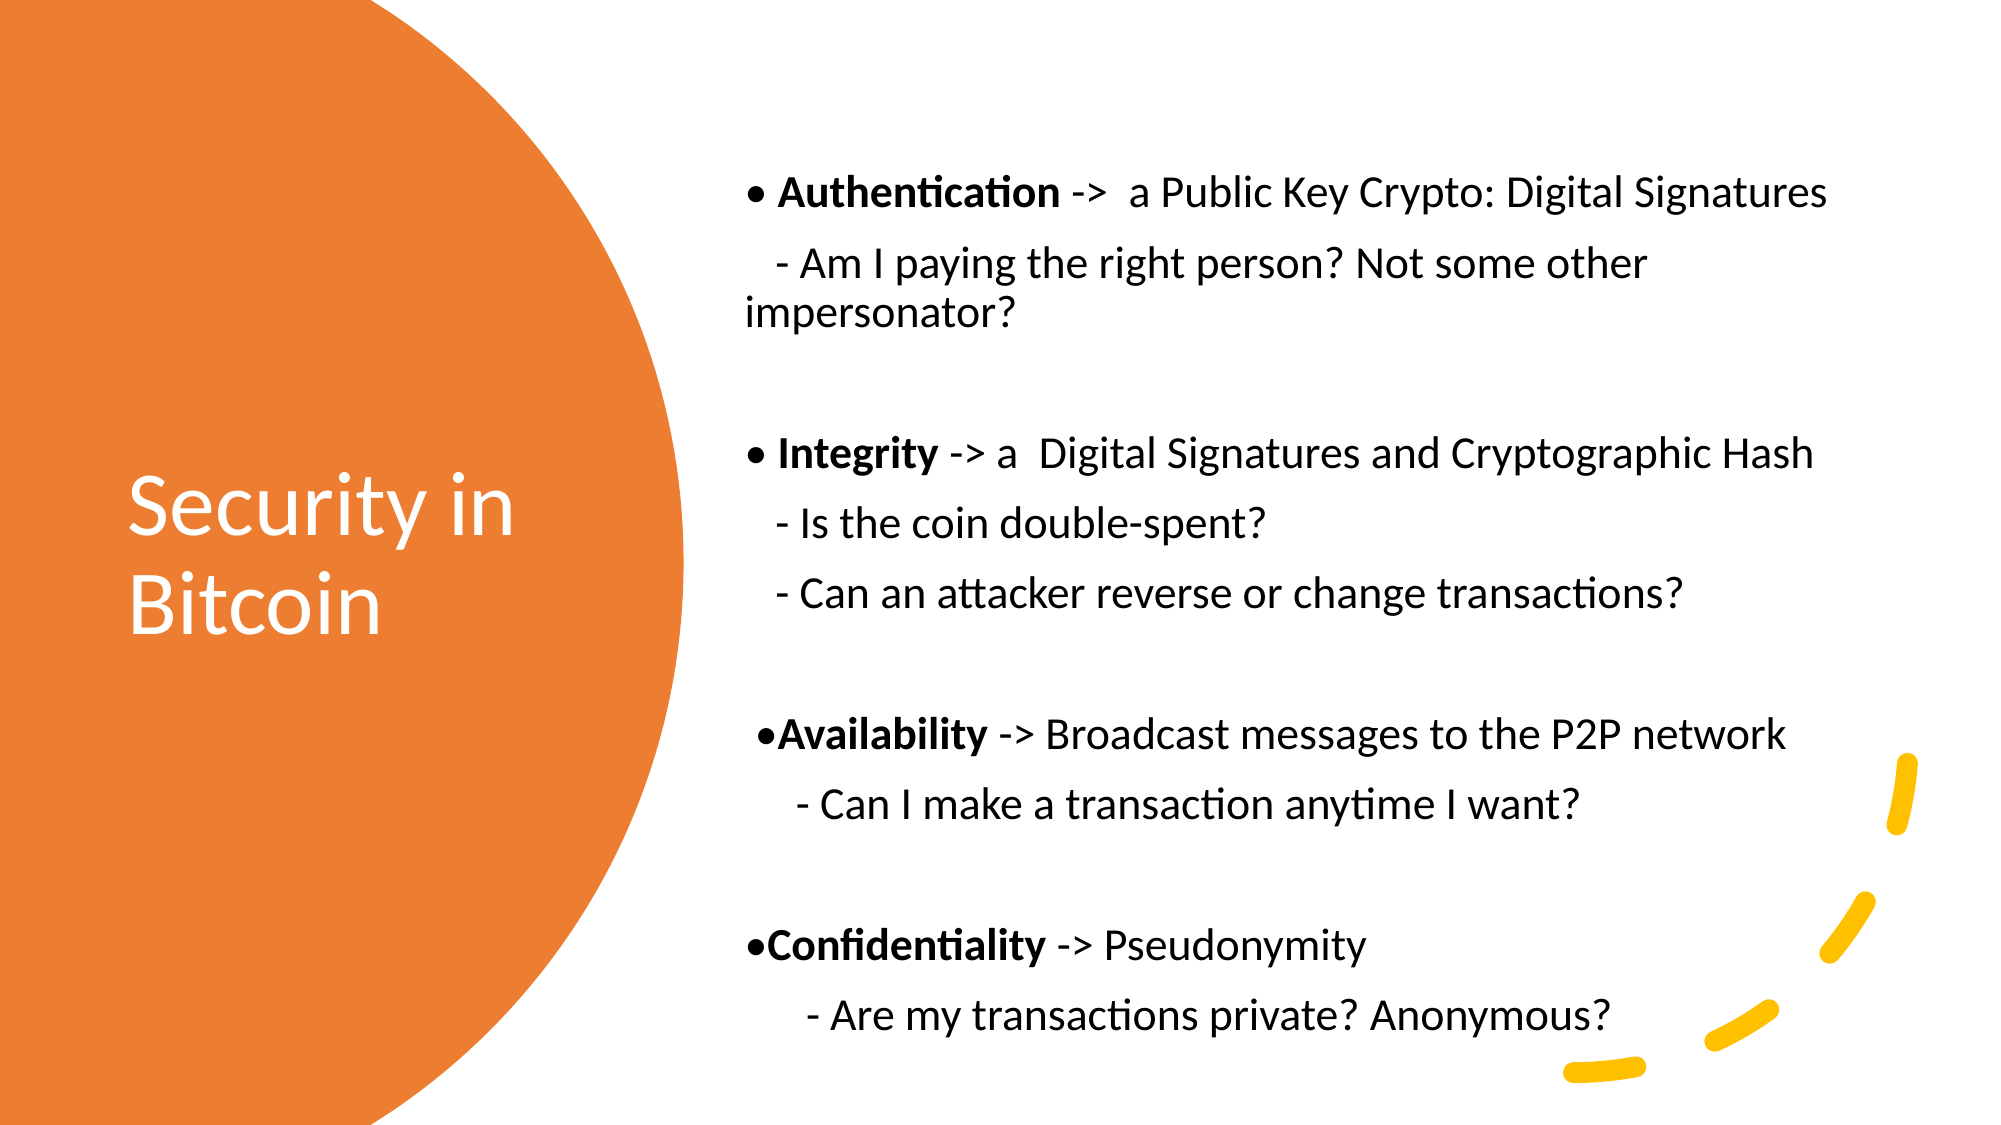

• Authentication ->  a Public Key Crypto: Digital Signatures
   - Am I paying the right person? Not some other impersonator?

• Integrity -> a  Digital Signatures and Cryptographic Hash
   - Is the coin double-spent?
   - Can an attacker reverse or change transactions?

 •Availability -> Broadcast messages to the P2P network
     - Can I make a transaction anytime I want?

•Confidentiality -> Pseudonymity
      - Are my transactions private? Anonymous?

# Security in Bitcoin